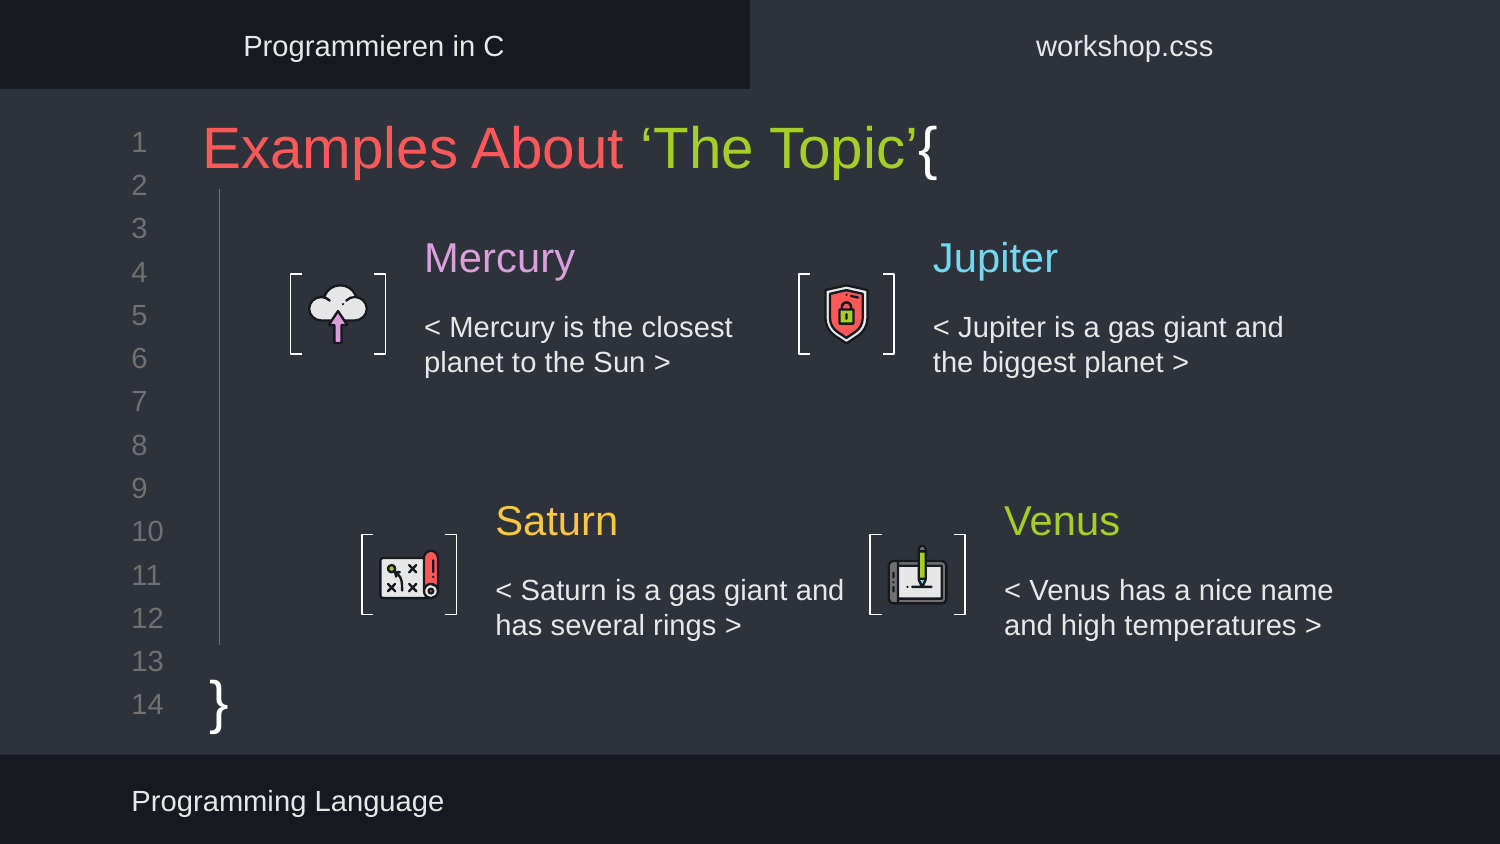

Programmieren in C
workshop.css
# Examples About ‘The Topic’{
}
Mercury
Jupiter

< Jupiter is a gas giant and the biggest planet >
< Mercury is the closest planet to the Sun >
Saturn
Venus

< Venus has a nice name and high temperatures >
< Saturn is a gas giant and has several rings >
Programming Language